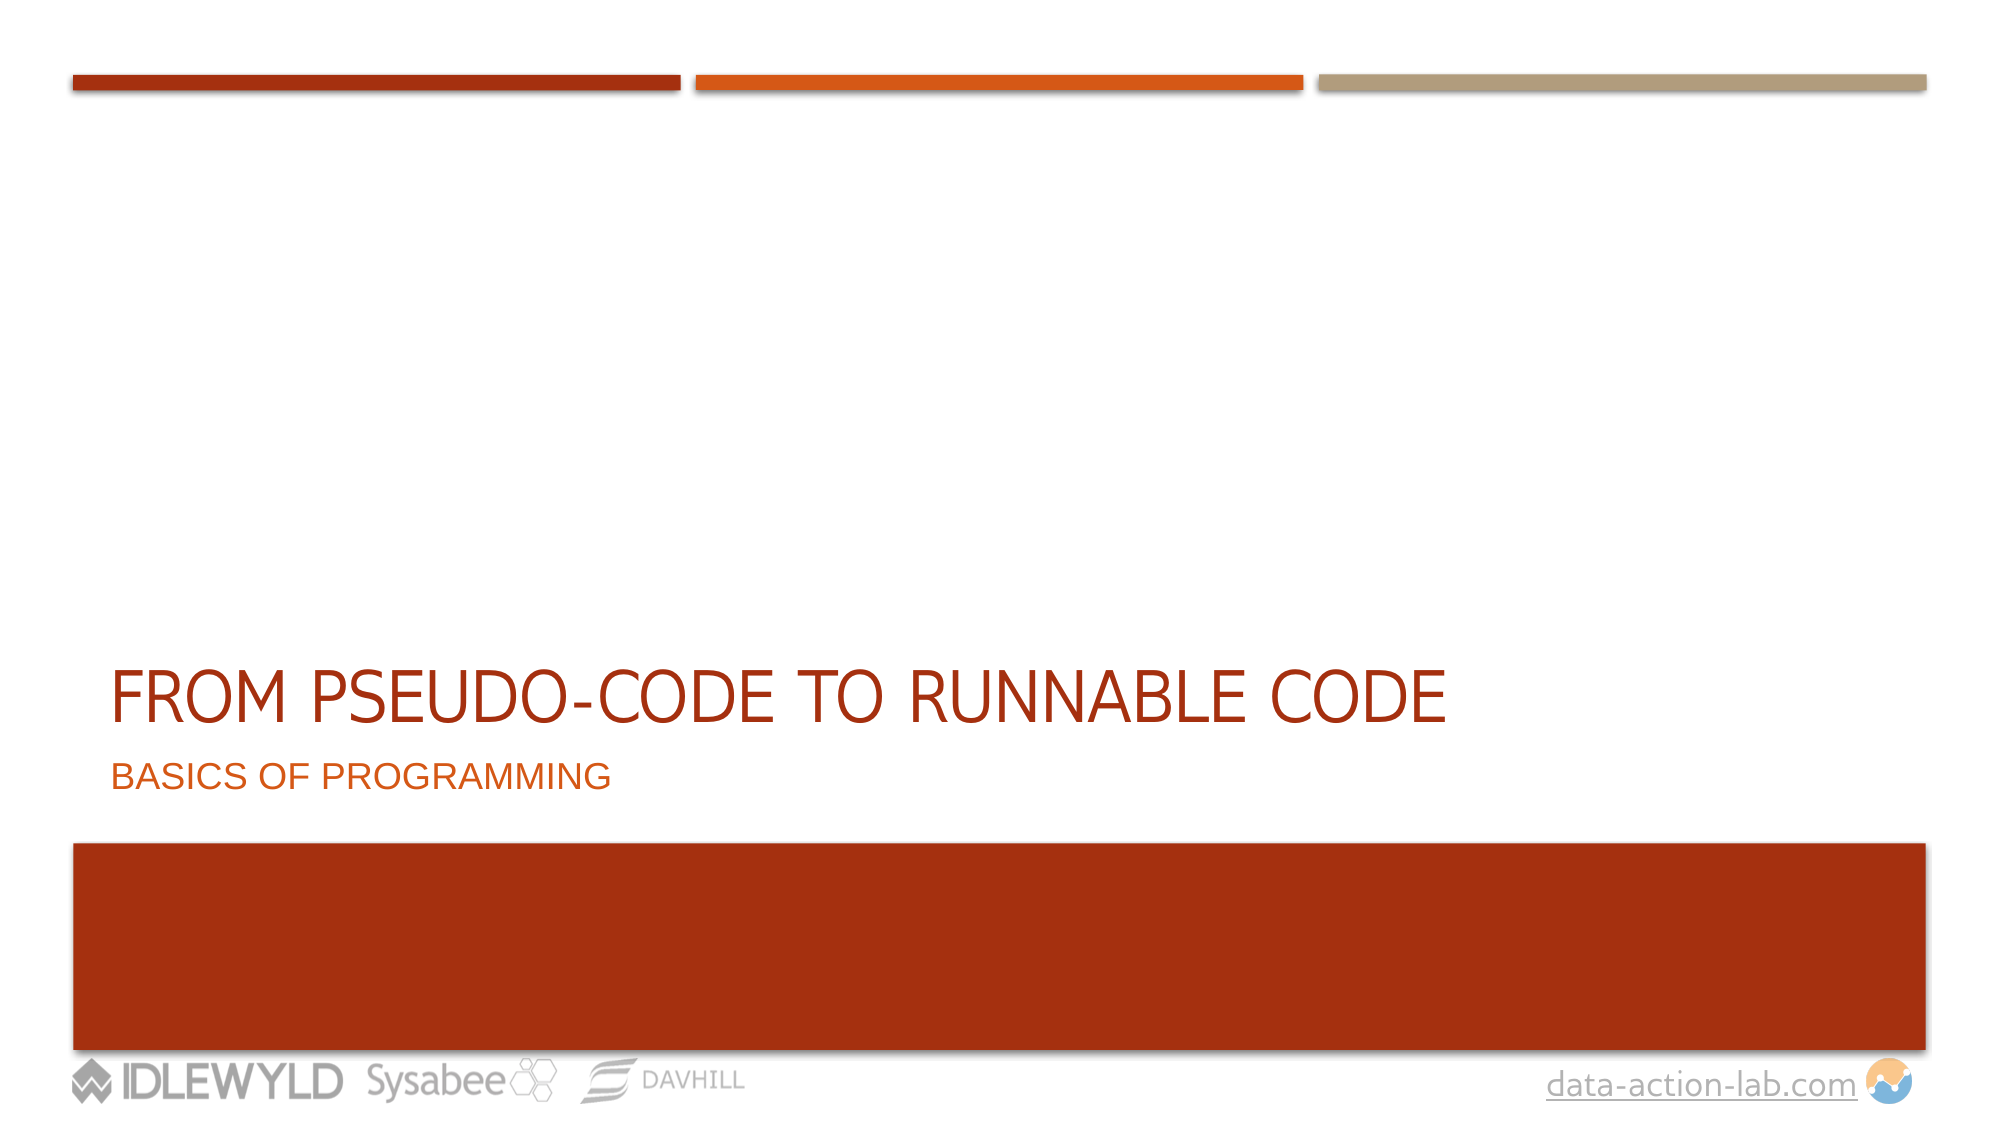

# From Pseudo-CODE to Runnable Code
BASICS OF PROGRAMMING